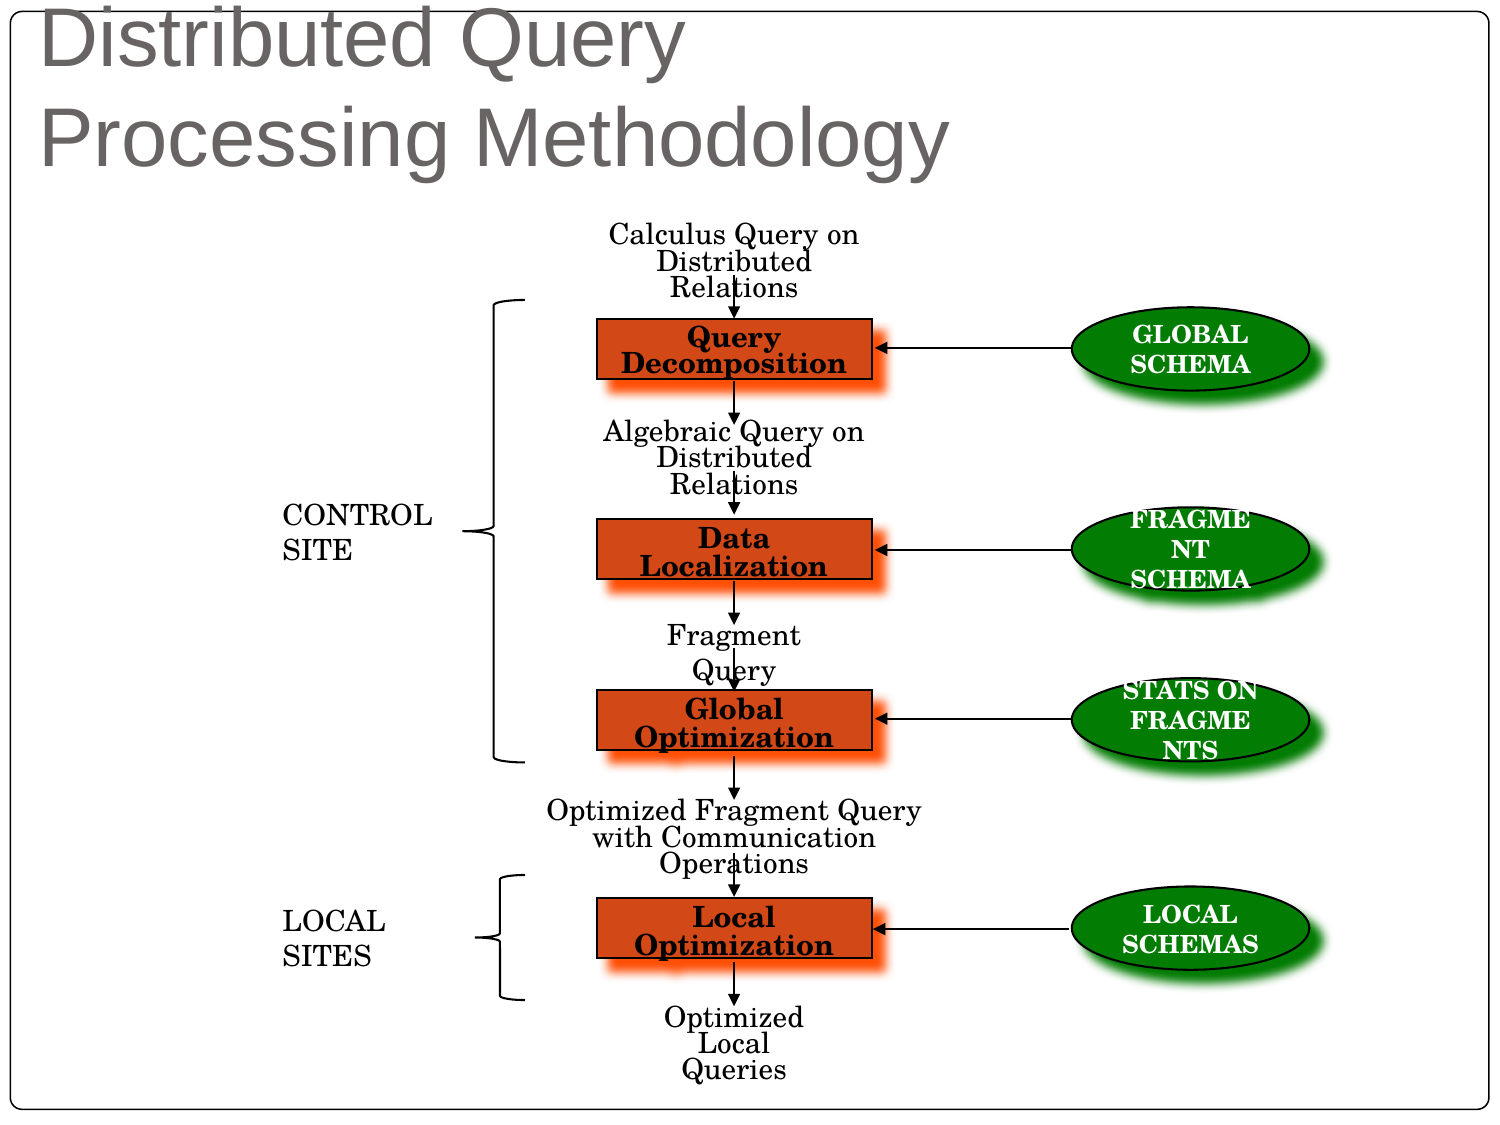

# Distributed Query Processing Methodology
Calculus Query on Distributed
Relations

GLOBAL
SCHEMA
Query
Decomposition
Algebraic Query on Distributed
Relations
CONTROL
SITE
FRAGMENT
SCHEMA
Data
Localization
Fragment Query
STATS ON
FRAGMENTS
Global
Optimization
Optimized Fragment Query
with Communication Operations

LOCAL
SCHEMAS
LOCAL
SITES
Local
Optimization
Optimized Local
Queries